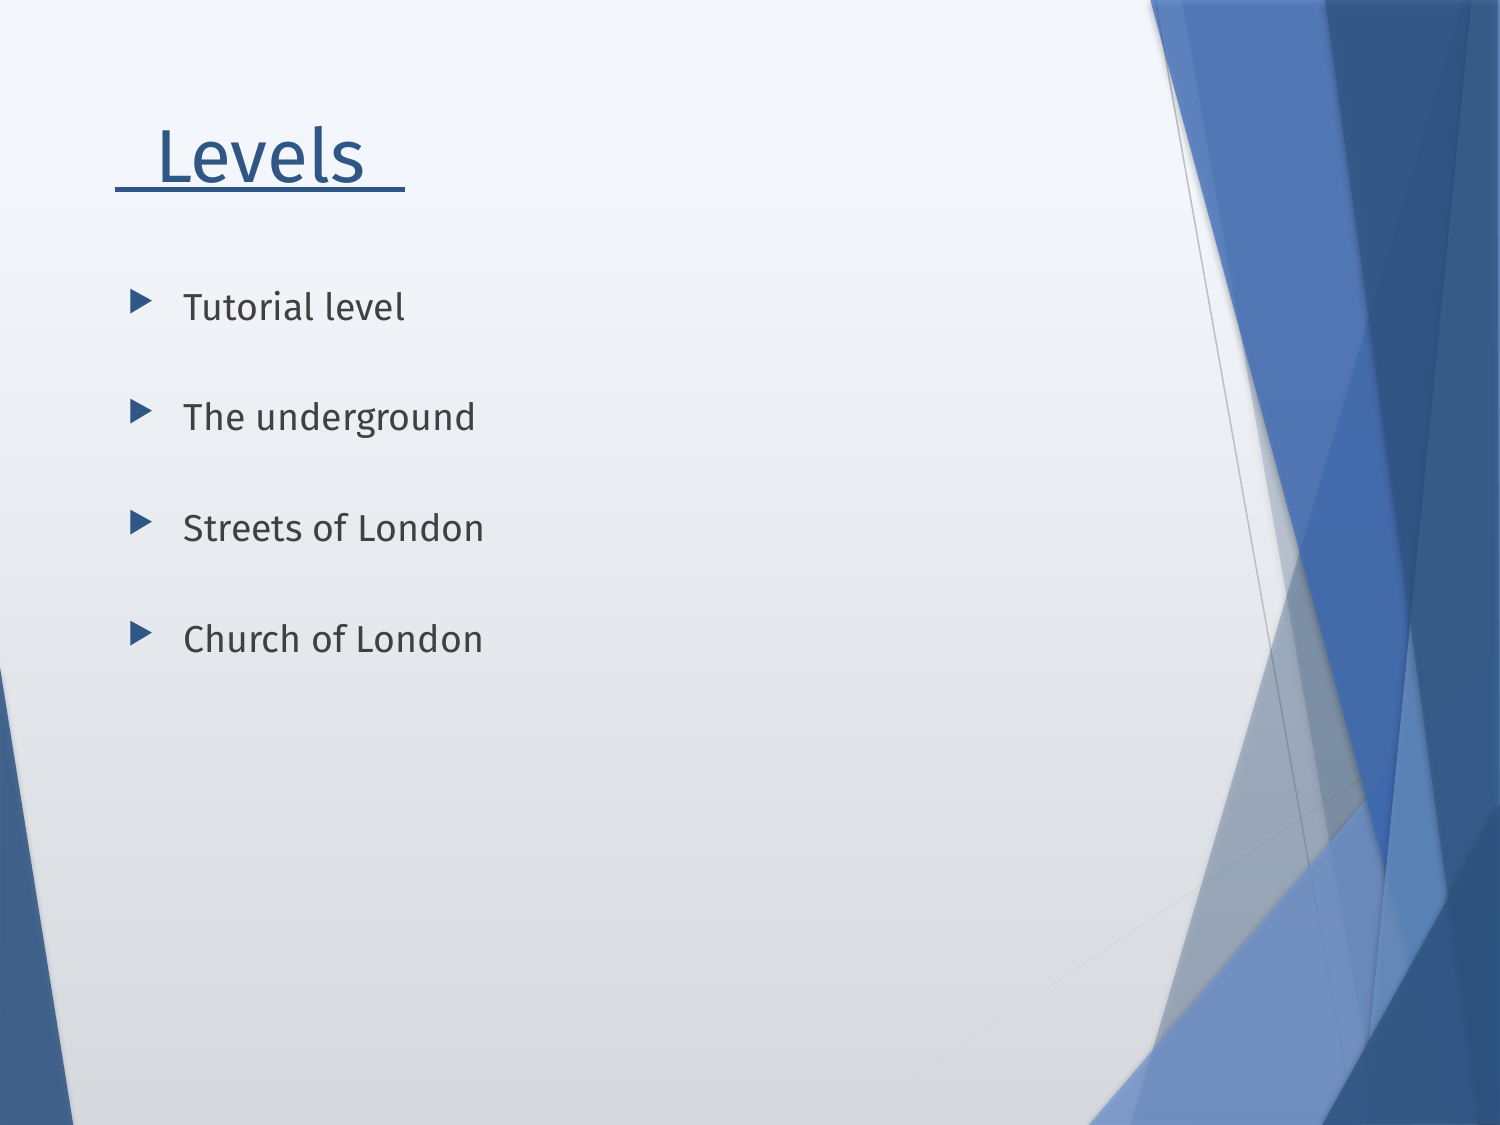

# Levels
Tutorial level
The underground
Streets of London
Church of London